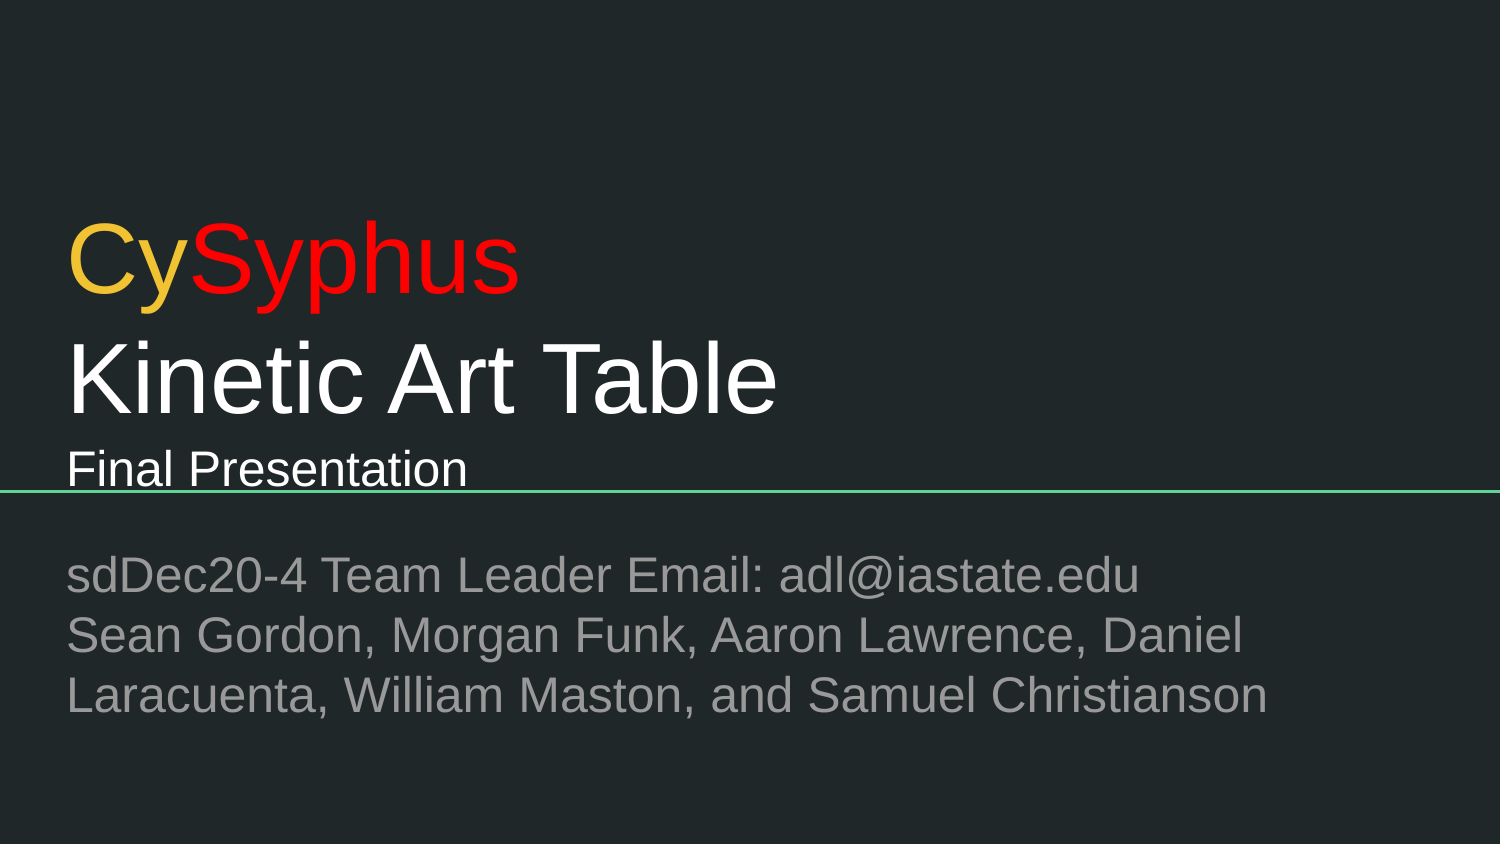

# CySyphus
Kinetic Art Table
Final Presentation
sdDec20-4 Team Leader Email: adl@iastate.edu
Sean Gordon, Morgan Funk, Aaron Lawrence, Daniel Laracuenta, William Maston, and Samuel Christianson